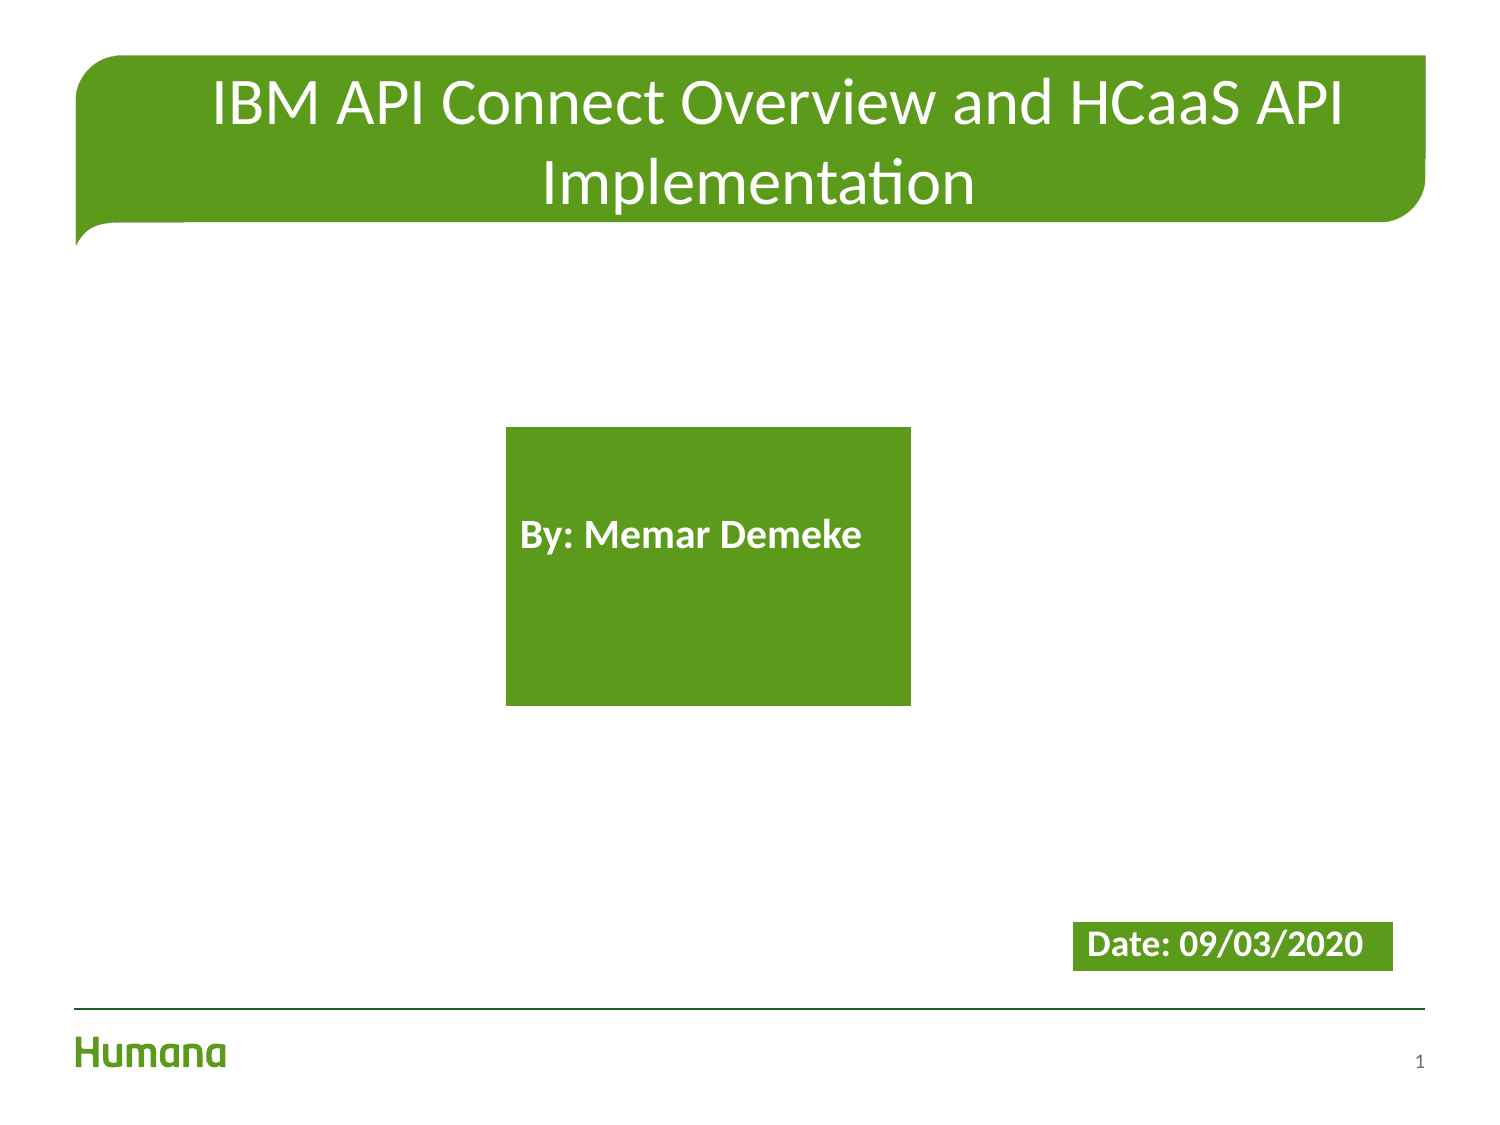

# IBM API Connect Overview and HCaaS API Implementation
| By: Memar Demeke |
| --- |
| Date: 09/03/2020 |
| --- |
1